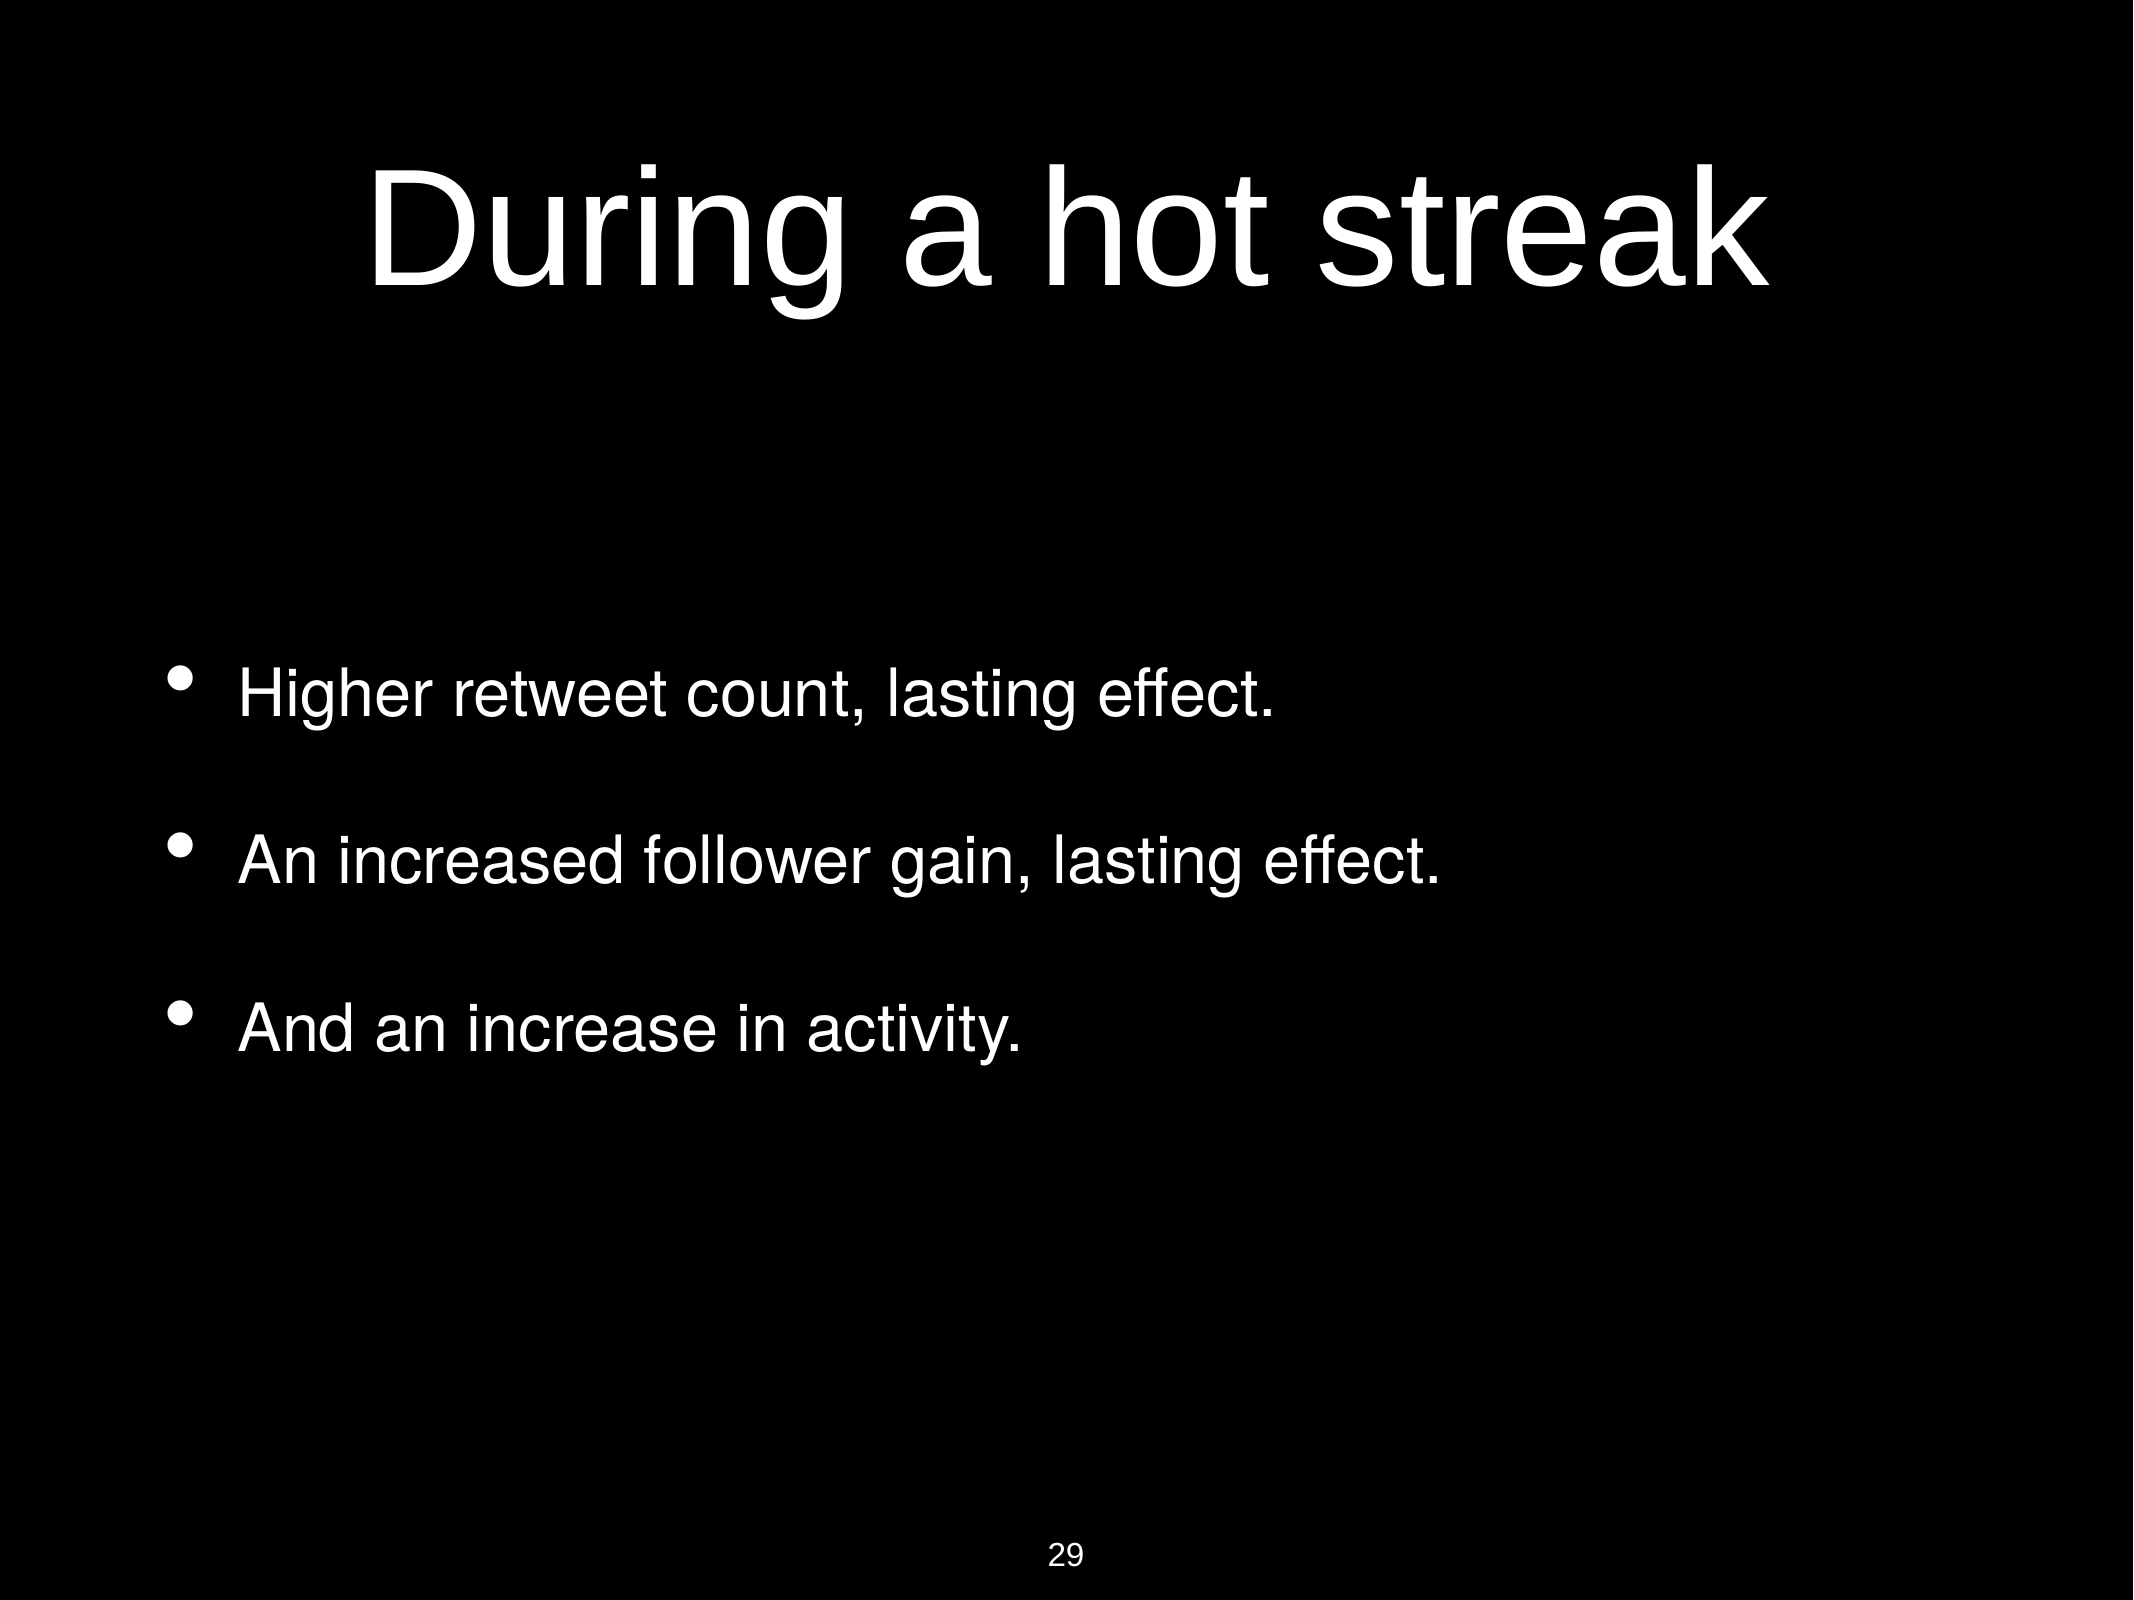

# During a hot streak
Higher retweet count, lasting effect.
An increased follower gain, lasting effect.
And an increase in activity.

29